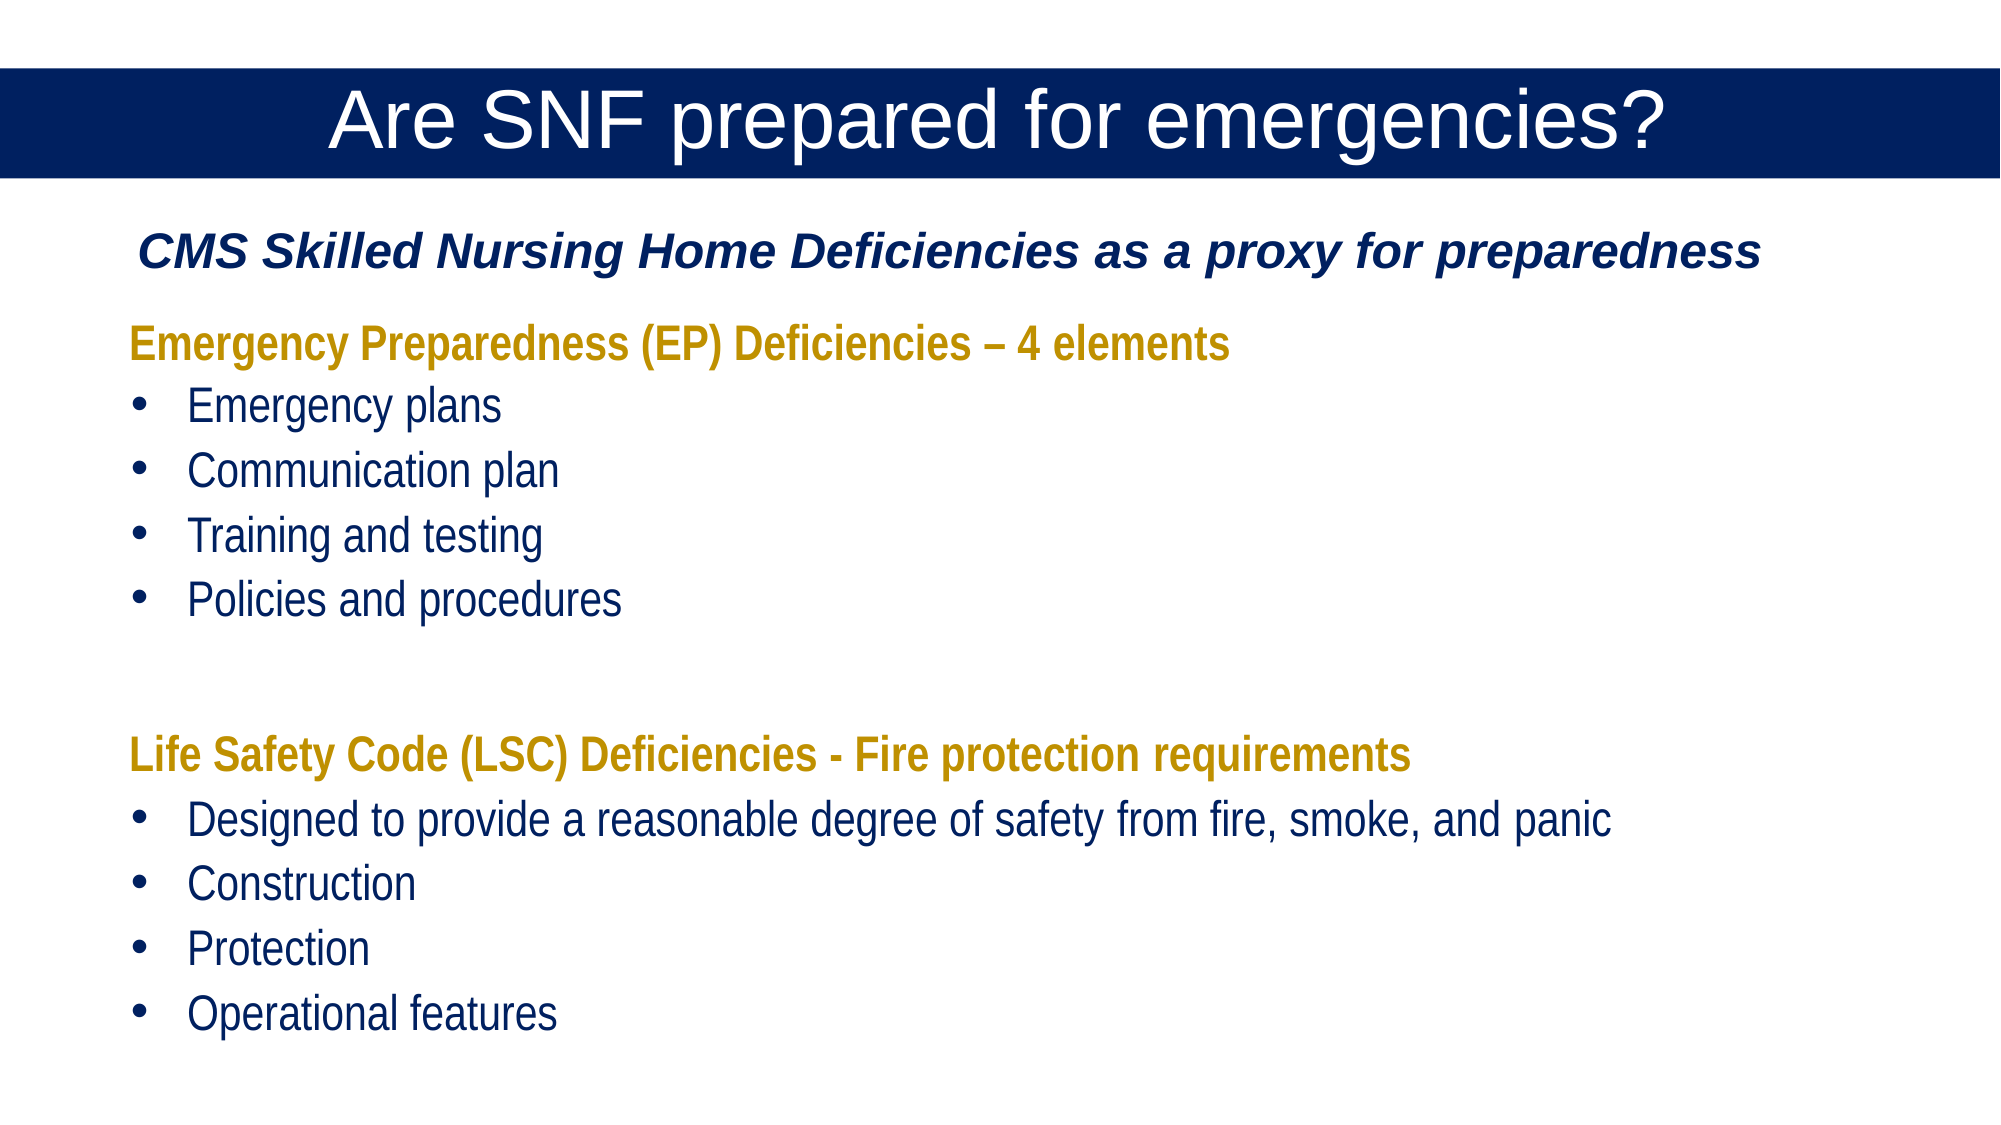

# Are SNF prepared for emergencies?

CMS Skilled Nursing Home Deficiencies as a proxy for preparedness
Emergency Preparedness (EP) Deficiencies – 4 elements
Emergency plans
Communication plan
Training and testing
Policies and procedures

Life Safety Code (LSC) Deficiencies - Fire protection requirements
Designed to provide a reasonable degree of safety from fire, smoke, and panic
Construction
Protection
Operational features